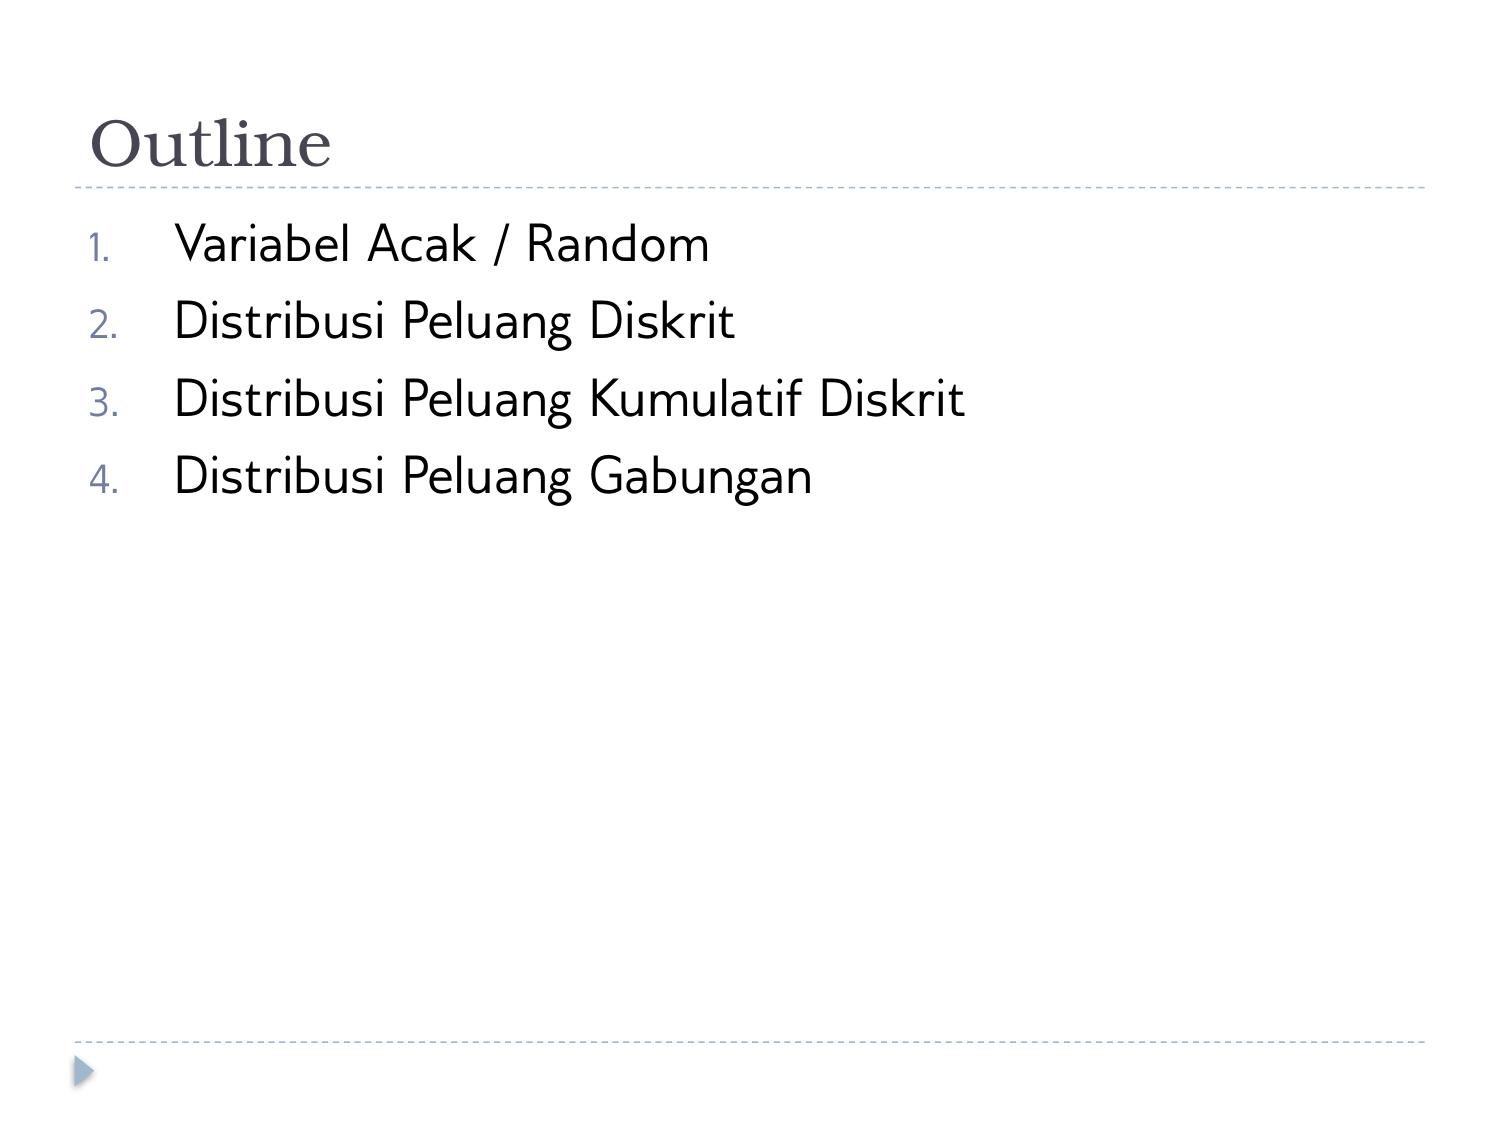

# Outline
Variabel Acak / Random
Distribusi Peluang Diskrit
Distribusi Peluang Kumulatif Diskrit
Distribusi Peluang Gabungan